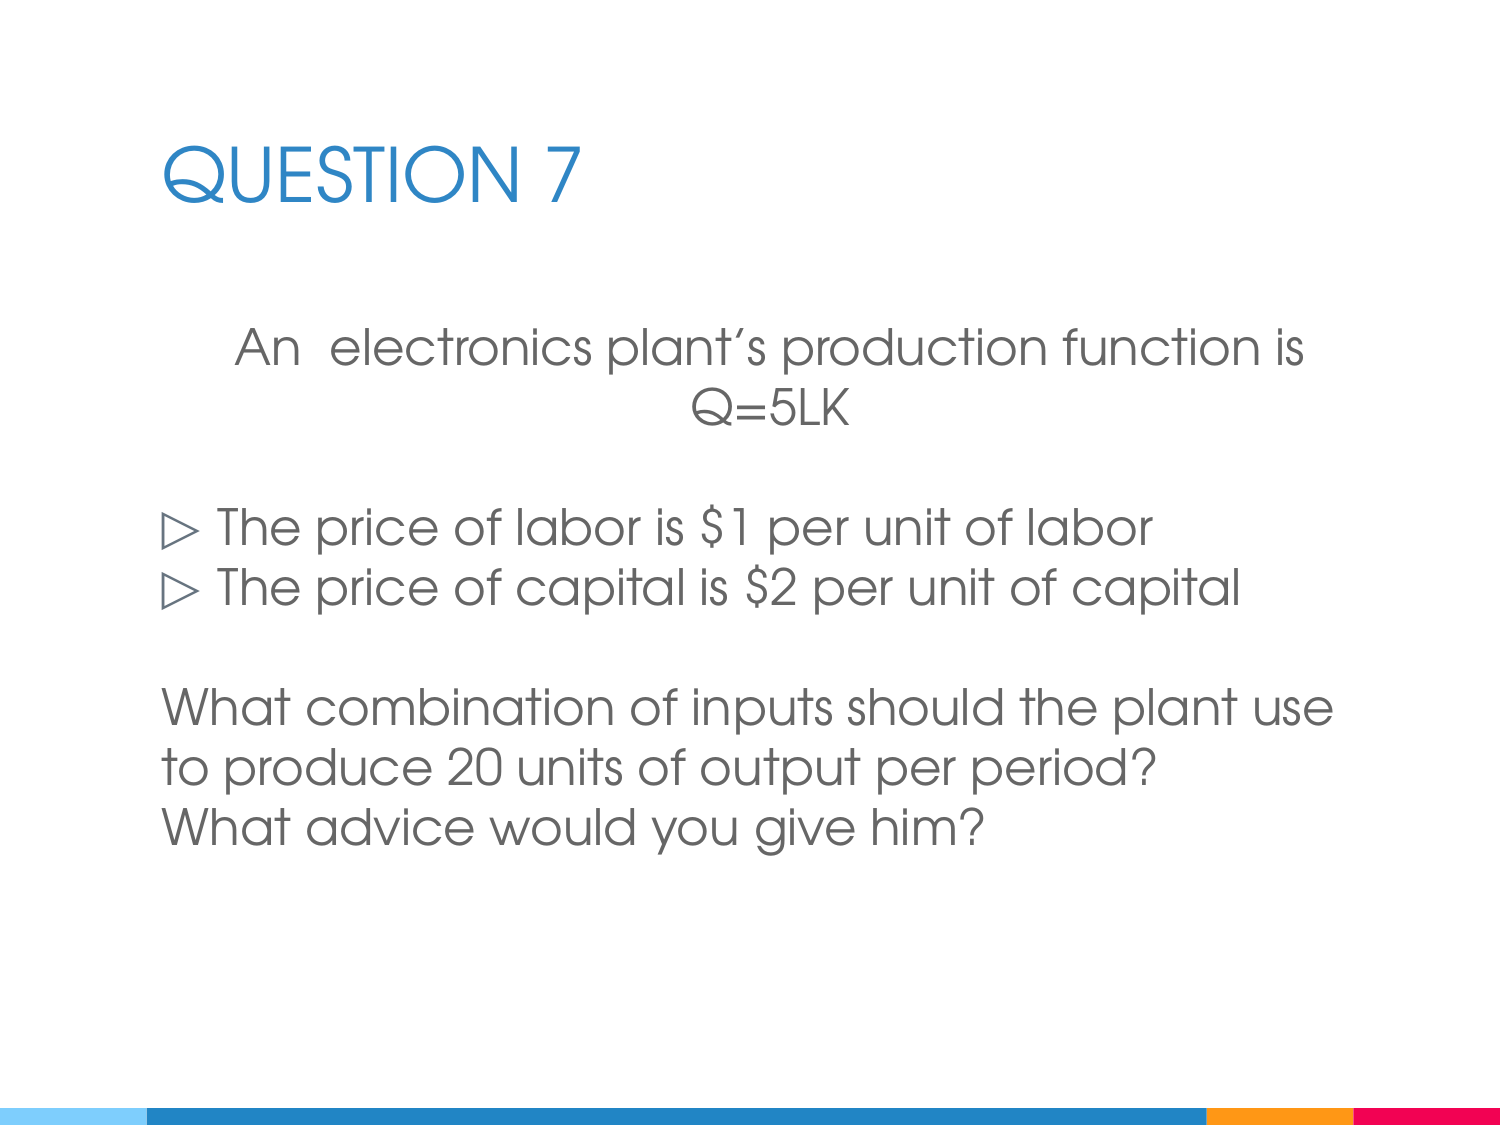

# QUESTION 7
An  electronics plant’s production function is Q=5LK

The price of labor is $1 per unit of labor
The price of capital is $2 per unit of capital

What combination of inputs should the plant use to produce 20 units of output per period?
What advice would you give him?